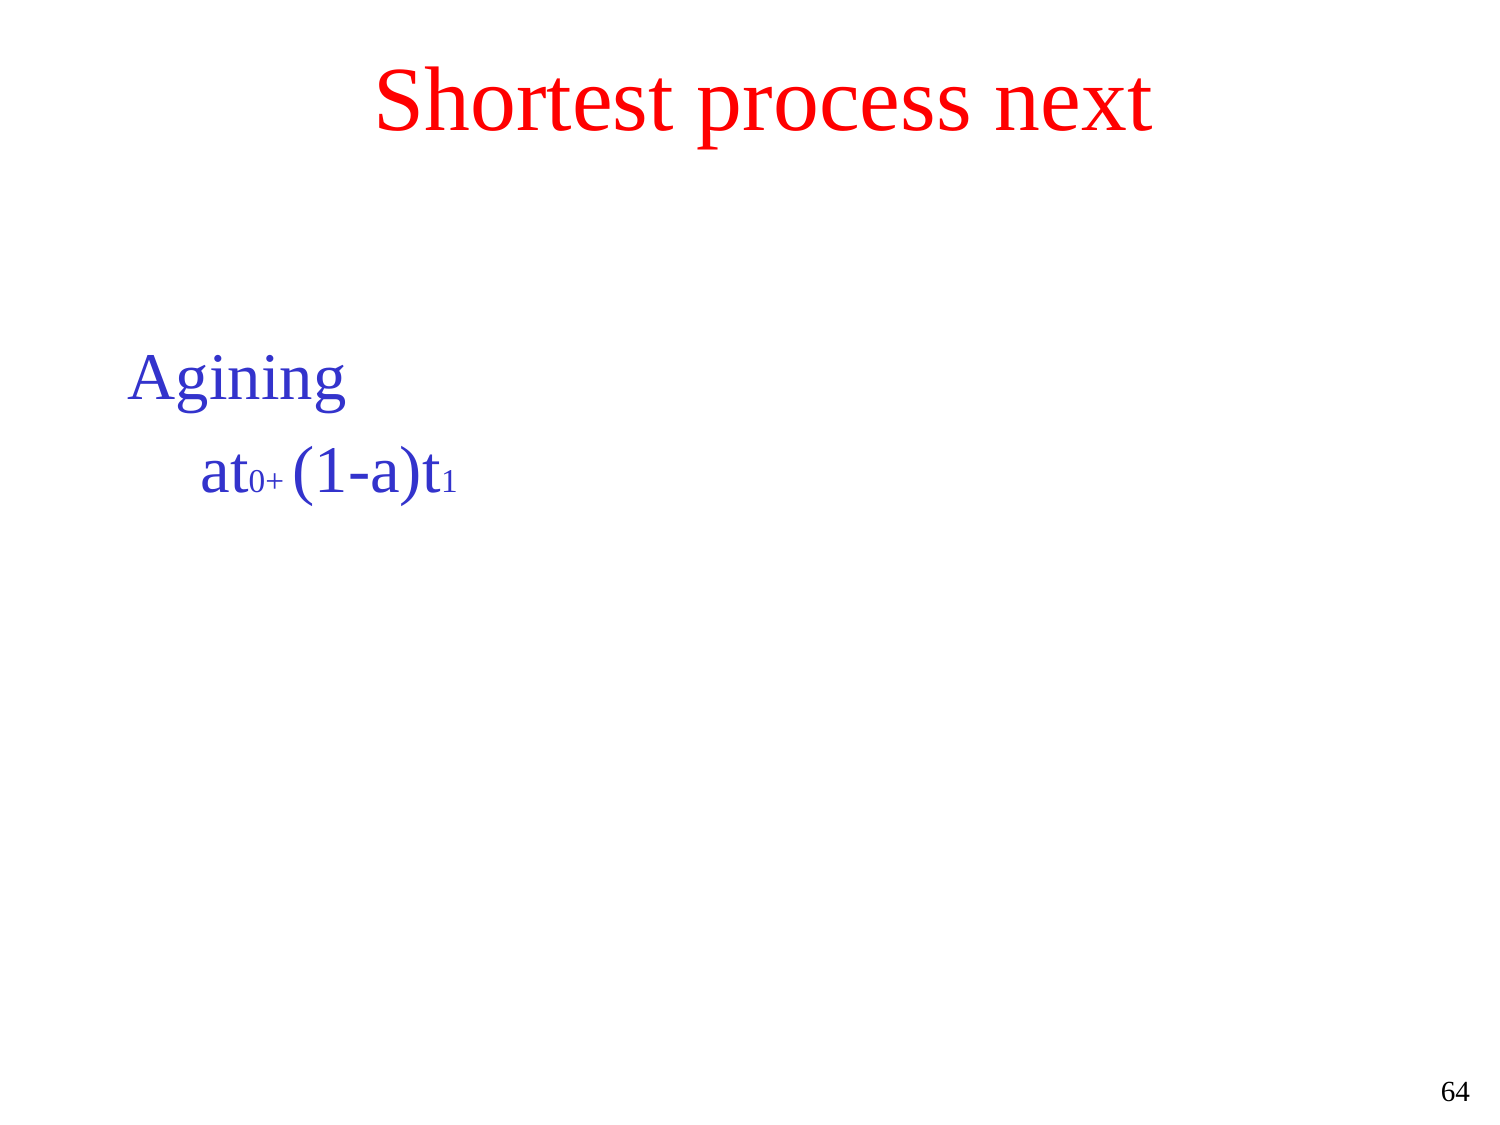

# Shortest process next
Agining
	 at0+ (1-a)t1

64